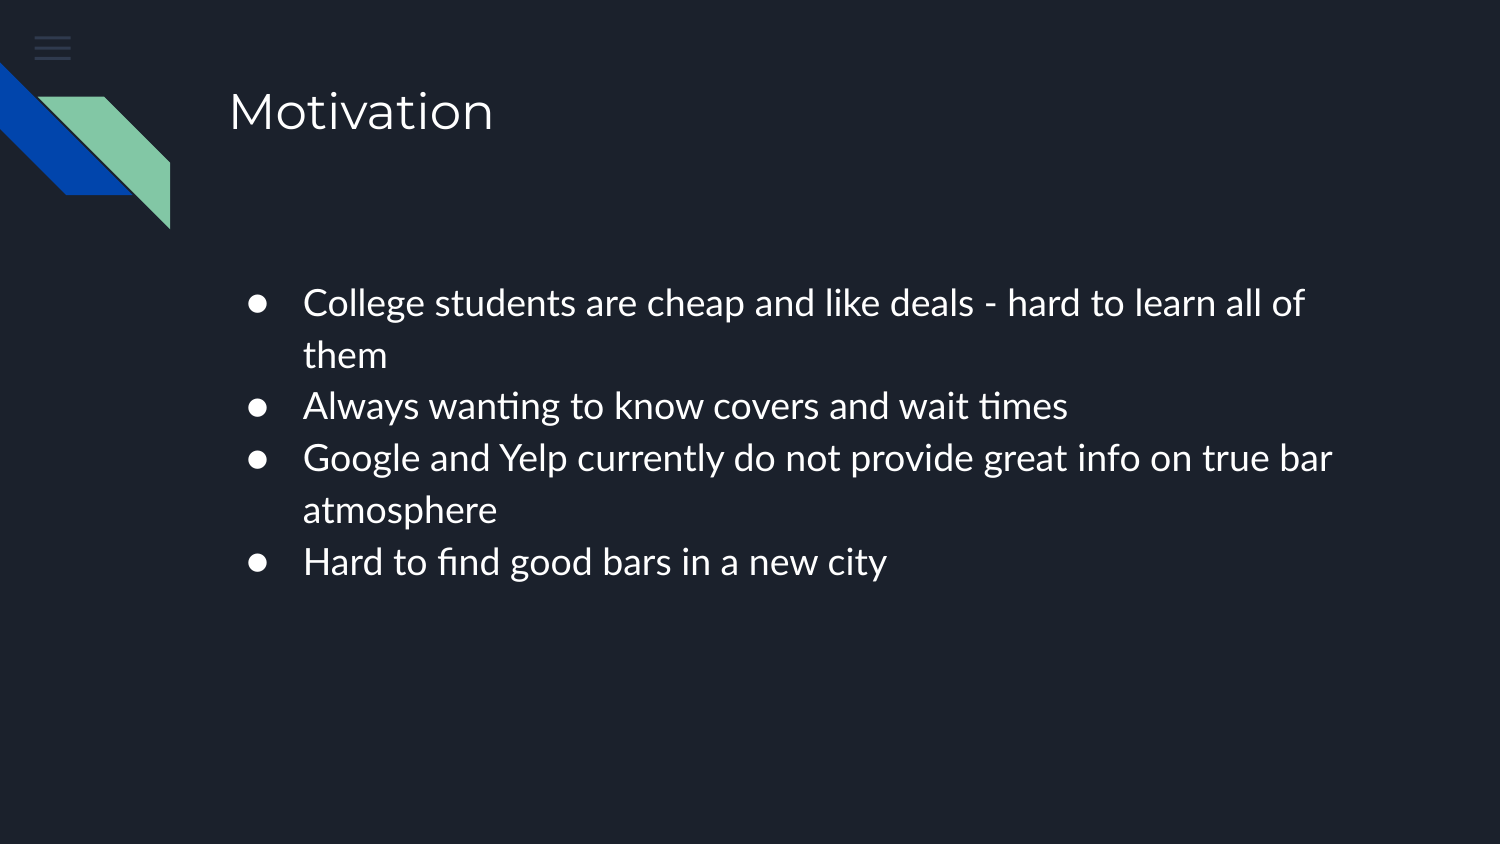

# Motivation
College students are cheap and like deals - hard to learn all of them
Always wanting to know covers and wait times
Google and Yelp currently do not provide great info on true bar atmosphere
Hard to find good bars in a new city